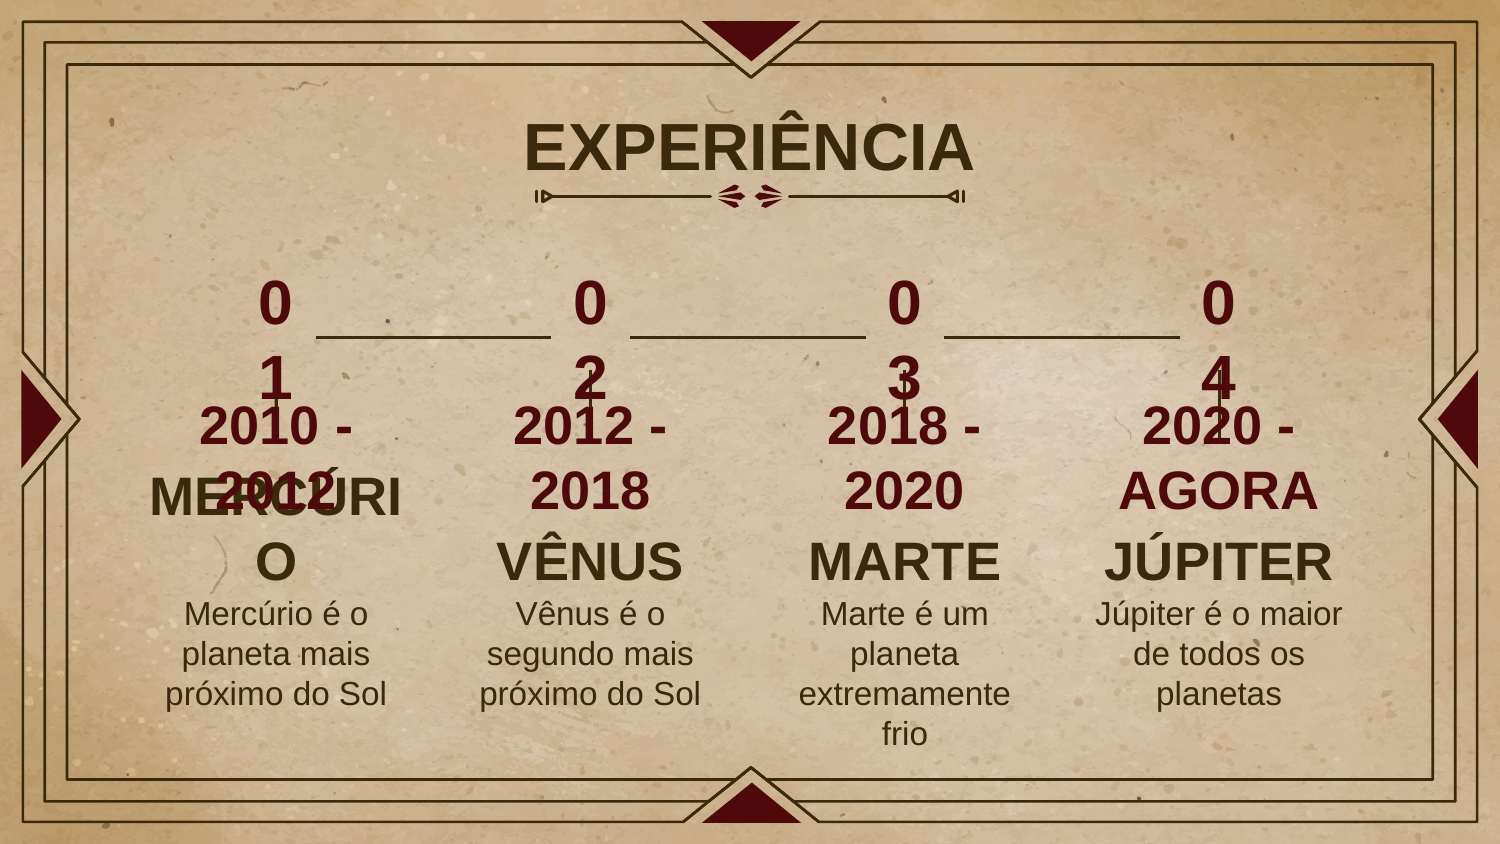

# EXPERIÊNCIA
01
02
03
04
2010 - 2012
2012 - 2018
2018 - 2020
2020 - AGORA
MERCÚRIO
VÊNUS
MARTE
JÚPITER
Mercúrio é o planeta mais próximo do Sol
Vênus é o segundo mais próximo do Sol
Marte é um planeta extremamente frio
Júpiter é o maior de todos os planetas